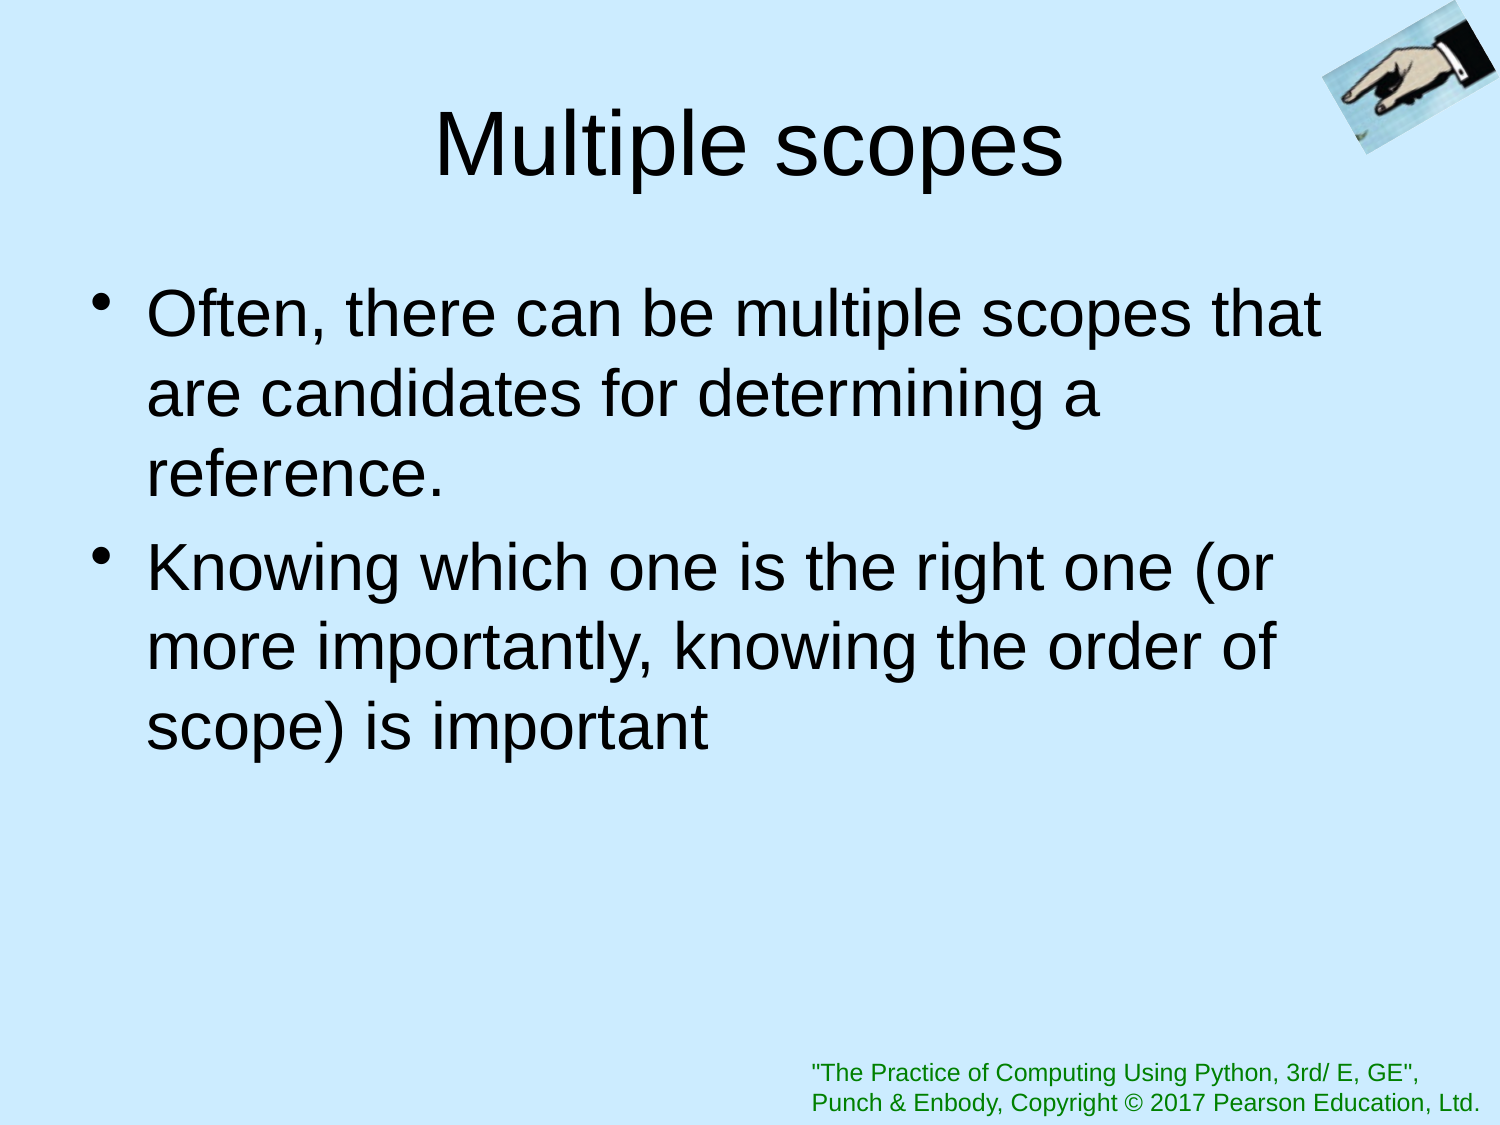

# Multiple scopes
Often, there can be multiple scopes that are candidates for determining a reference.
Knowing which one is the right one (or more importantly, knowing the order of scope) is important